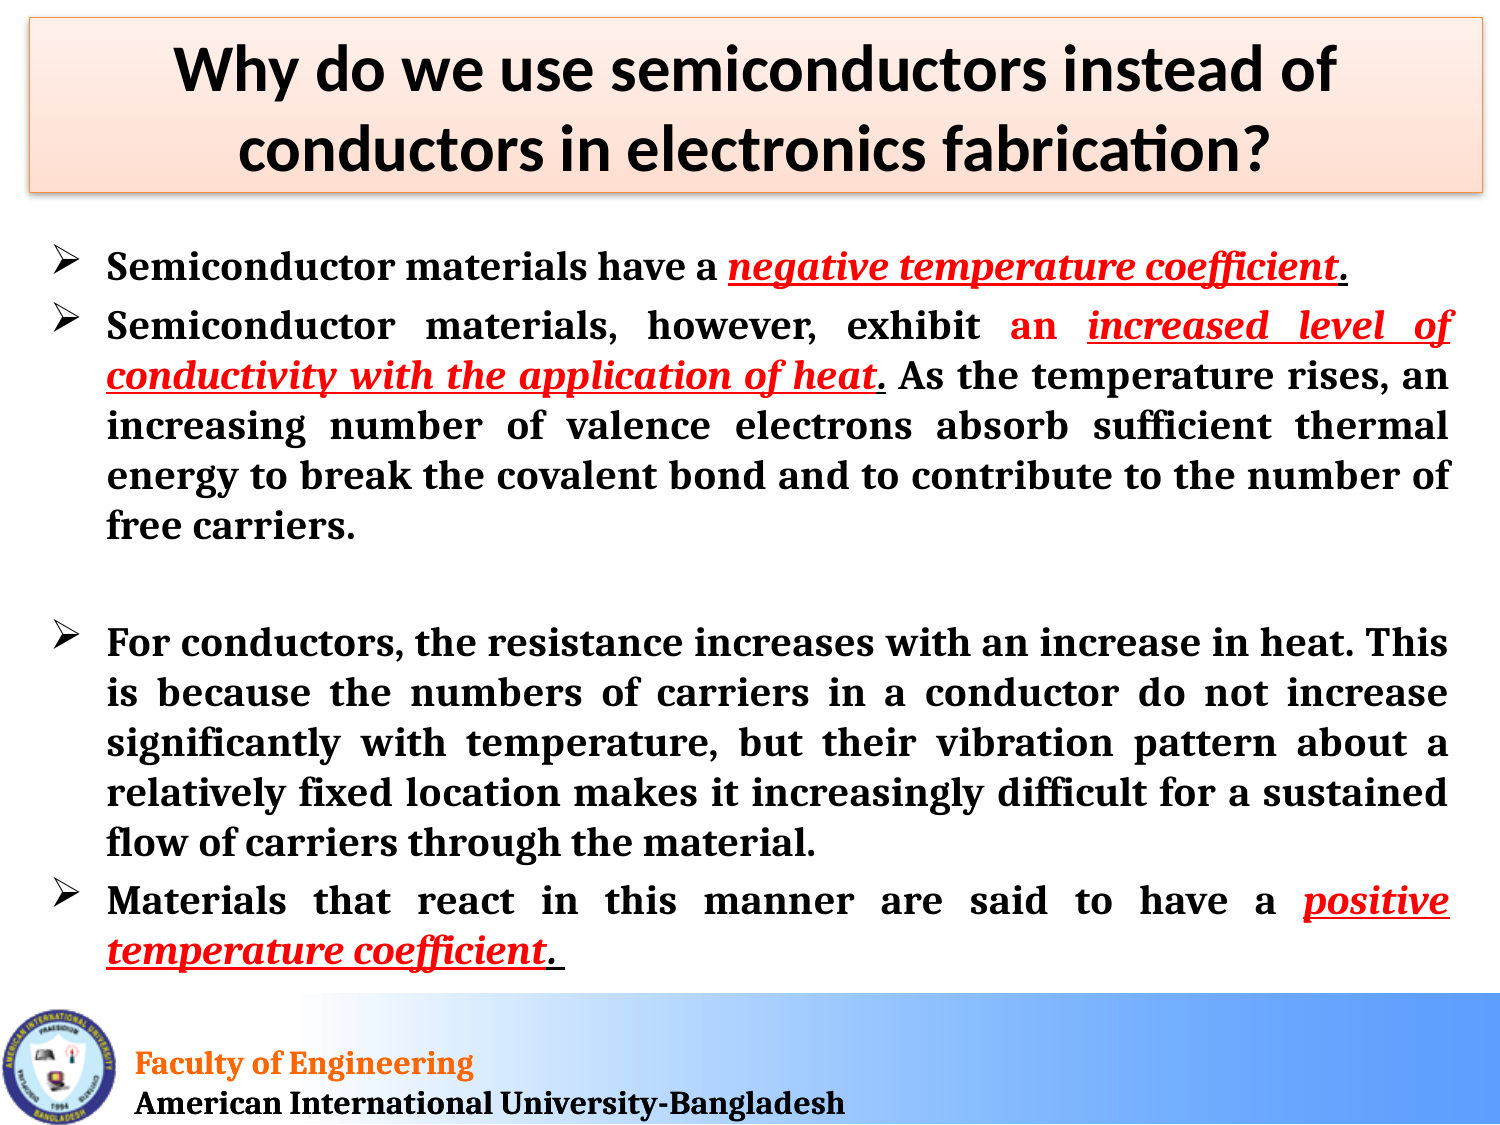

Why do we use semiconductors instead of conductors in electronics fabrication?
Semiconductor materials have a negative temperature coefficient.
Semiconductor materials, however, exhibit an increased level of conductivity with the application of heat. As the temperature rises, an increasing number of valence electrons absorb sufficient thermal energy to break the covalent bond and to contribute to the number of free carriers.

For conductors, the resistance increases with an increase in heat. This is because the numbers of carriers in a conductor do not increase significantly with temperature, but their vibration pattern about a relatively fixed location makes it increasingly difficult for a sustained flow of carriers through the material.
Materials that react in this manner are said to have a positive temperature coefficient.